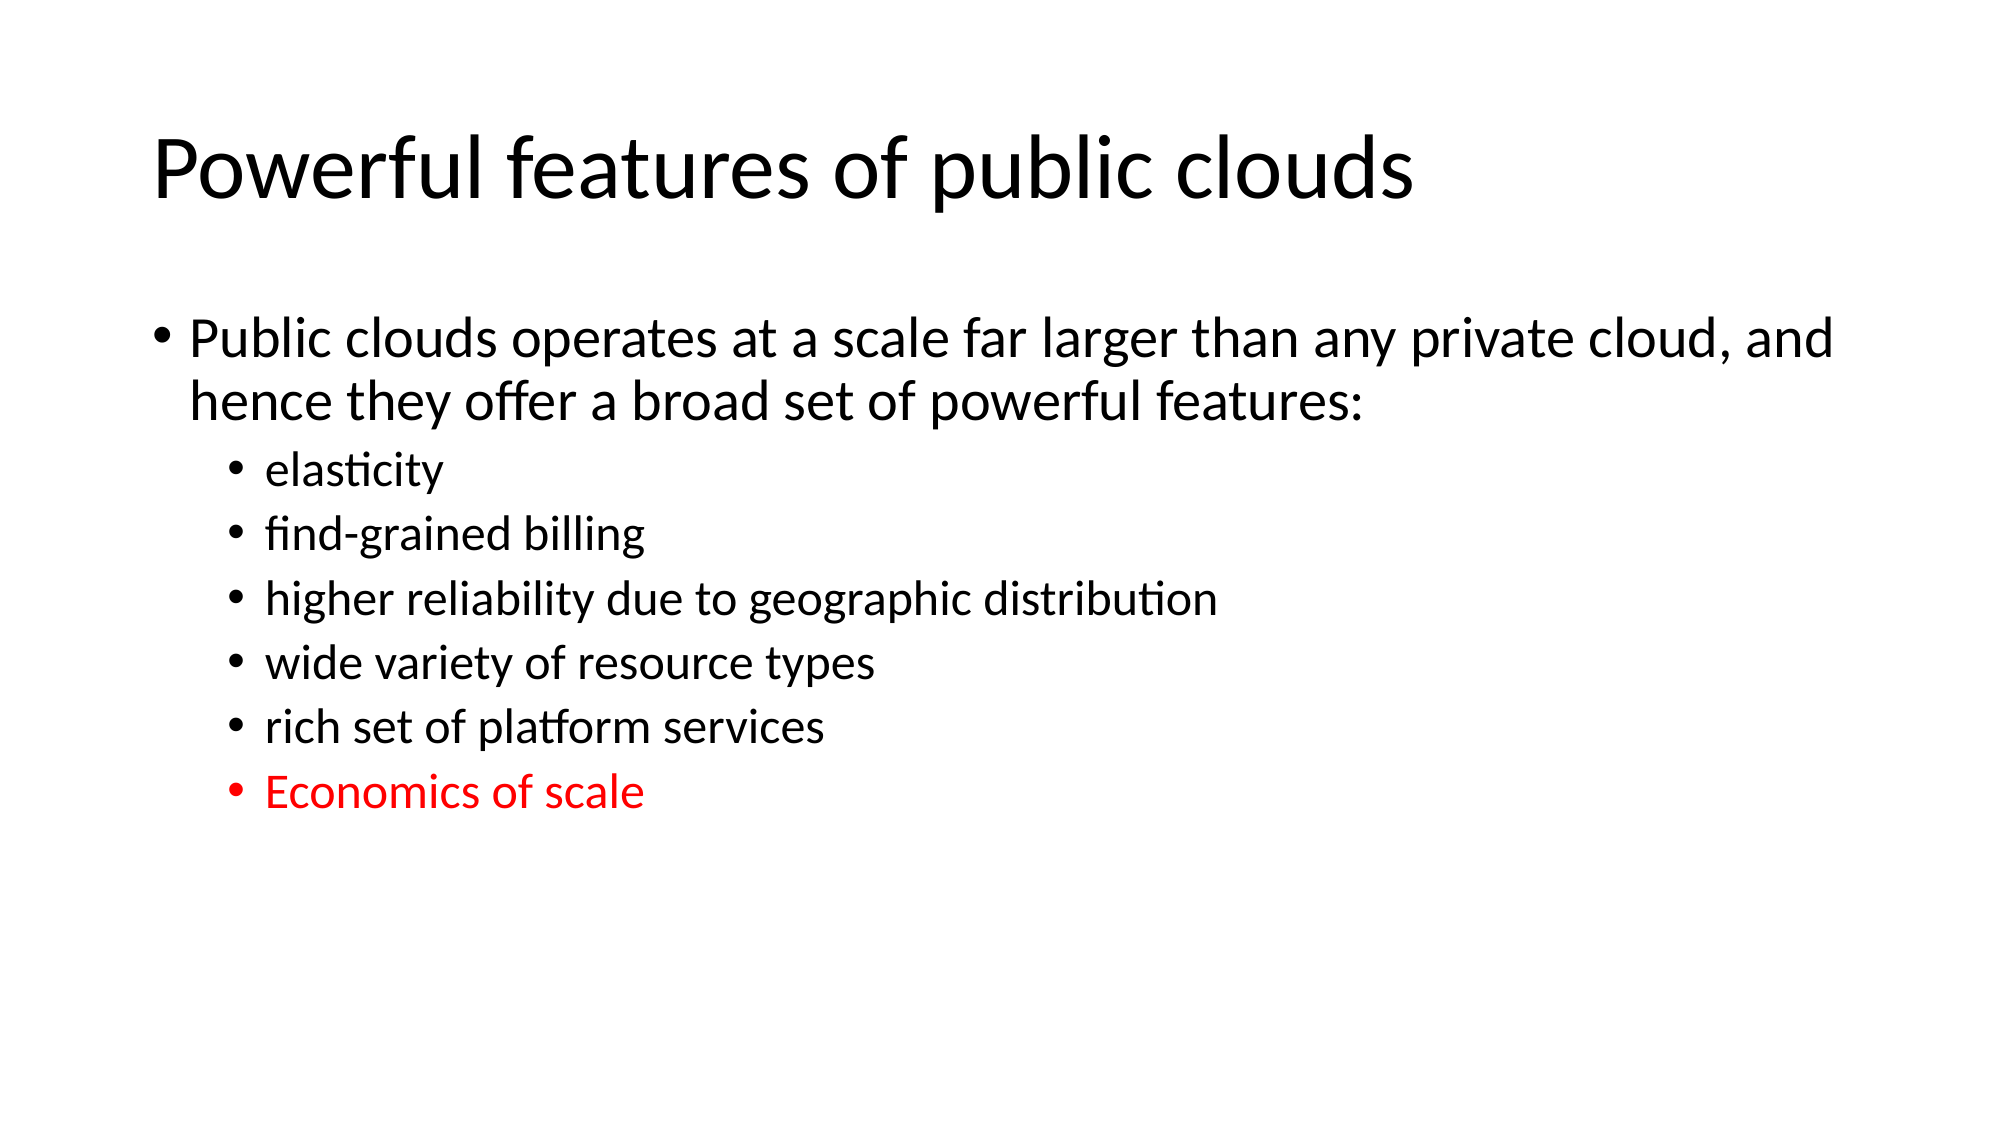

# Powerful features of public clouds
Public clouds operates at a scale far larger than any private cloud, and hence they offer a broad set of powerful features:
elasticity
find-grained billing
higher reliability due to geographic distribution
wide variety of resource types
rich set of platform services
Economics of scale

90